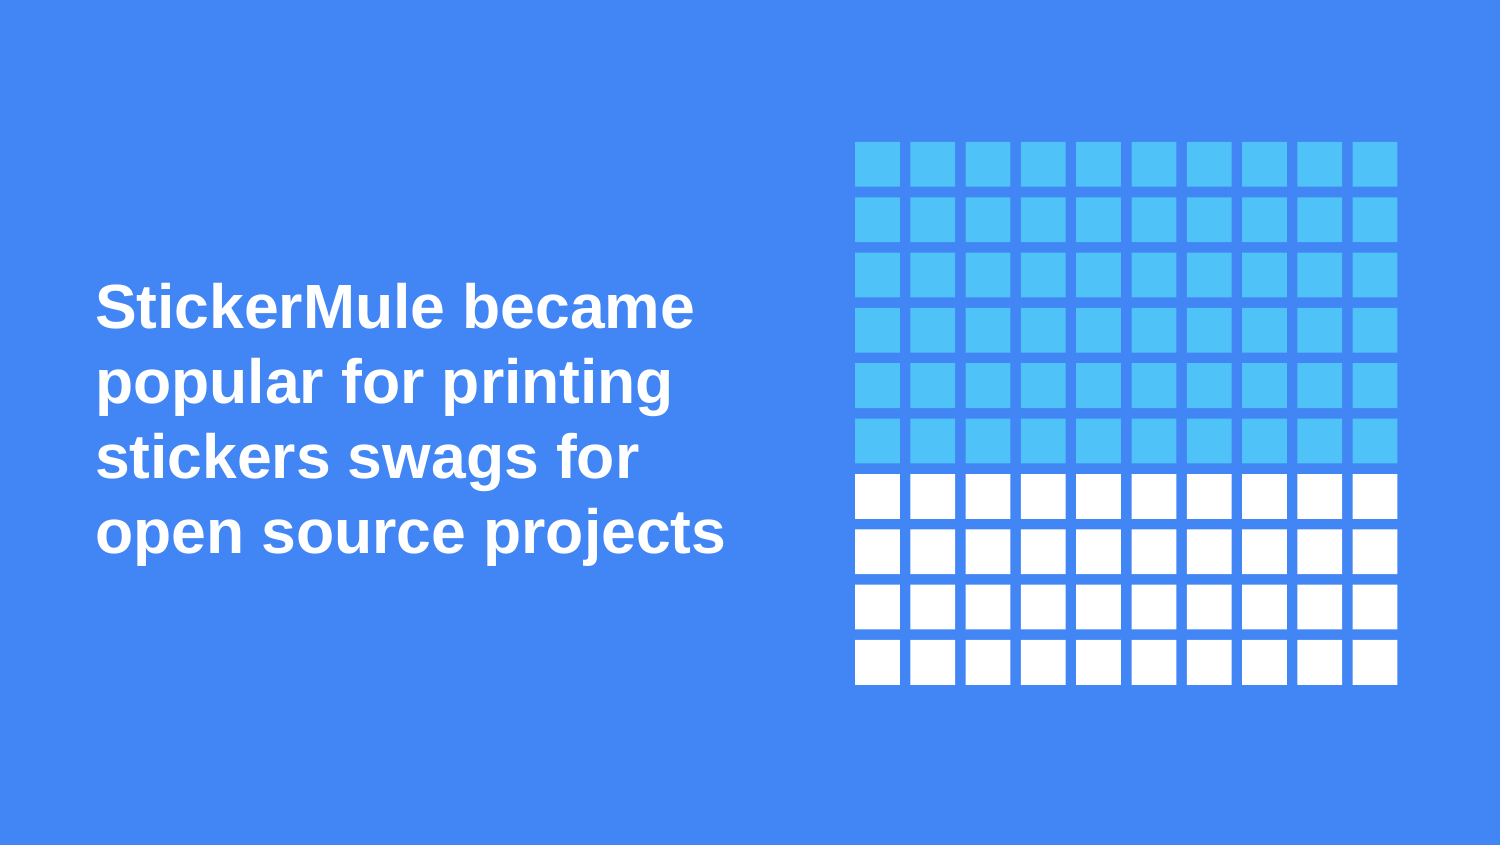

StickerMule became popular for printing stickers swags for open source projects